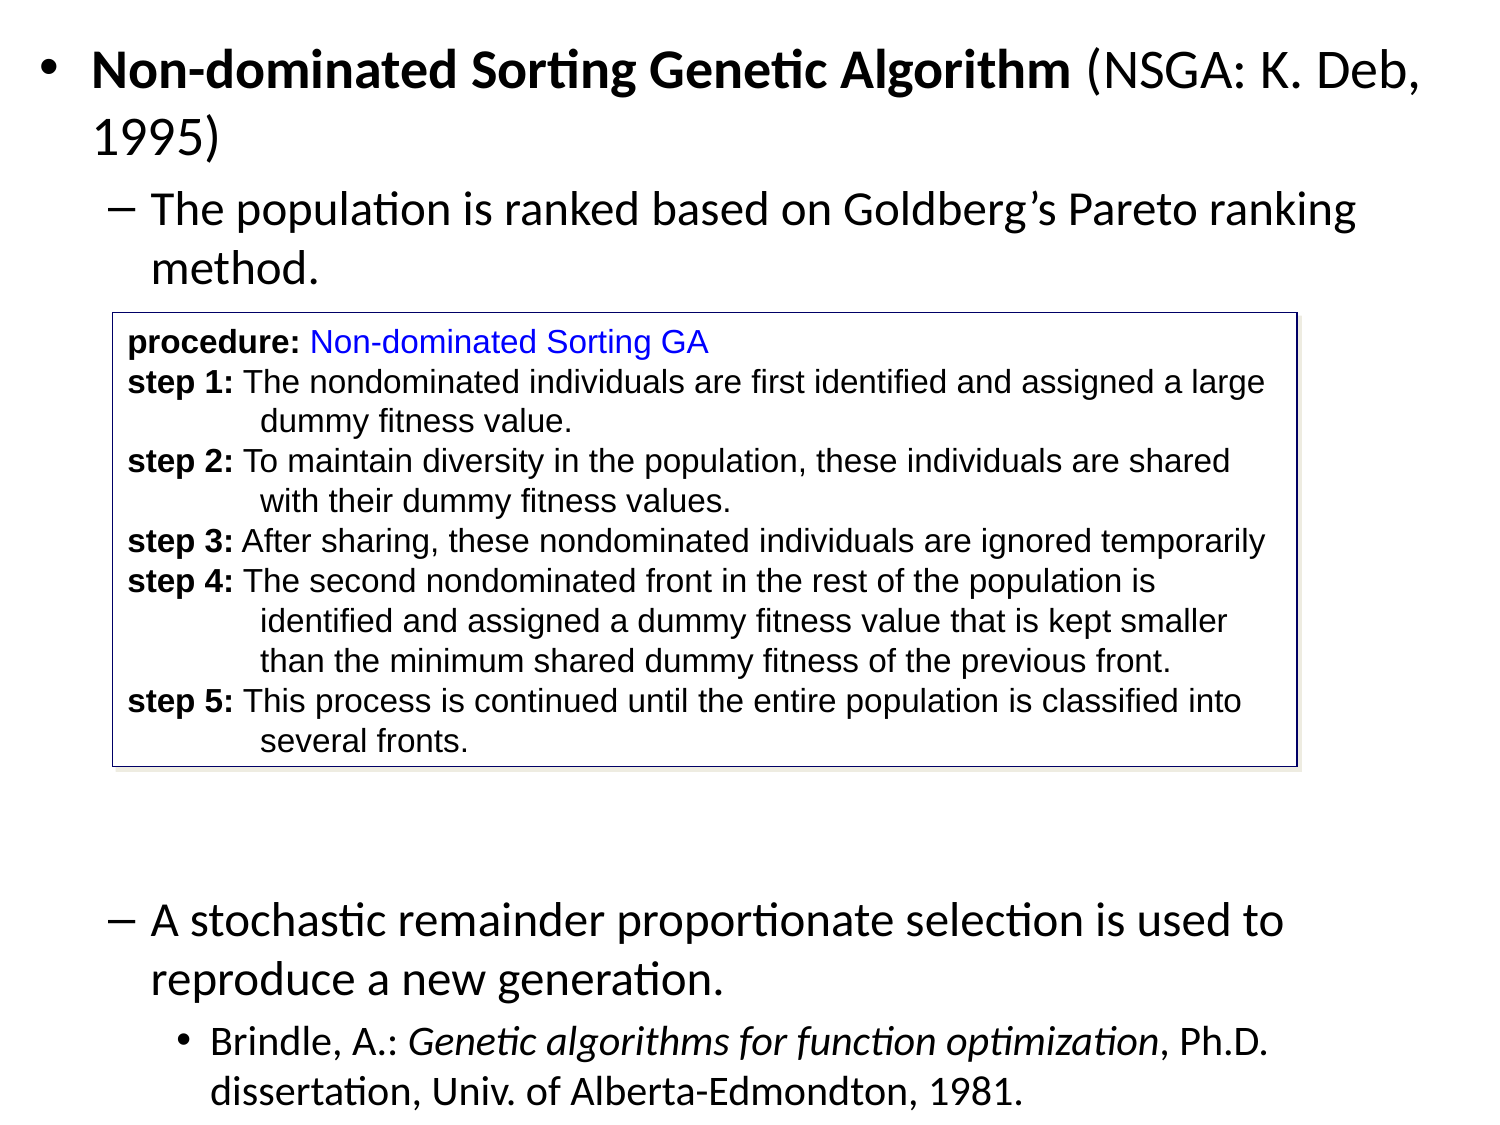

Non-dominated Sorting Genetic Algorithm (NSGA: K. Deb, 1995)
The population is ranked based on Goldberg’s Pareto ranking method.

A stochastic remainder proportionate selection is used to reproduce a new generation.
Brindle, A.: Genetic algorithms for function optimization, Ph.D. dissertation, Univ. of Alberta-Edmondton, 1981.
procedure: Non-dominated Sorting GA
step 1: The nondominated individuals are first identified and assigned a large dummy fitness value.
step 2: To maintain diversity in the population, these individuals are shared with their dummy fitness values.
step 3: After sharing, these nondominated individuals are ignored temporarily
step 4: The second nondominated front in the rest of the population is identified and assigned a dummy fitness value that is kept smaller than the minimum shared dummy fitness of the previous front.
step 5: This process is continued until the entire population is classified into several fronts.